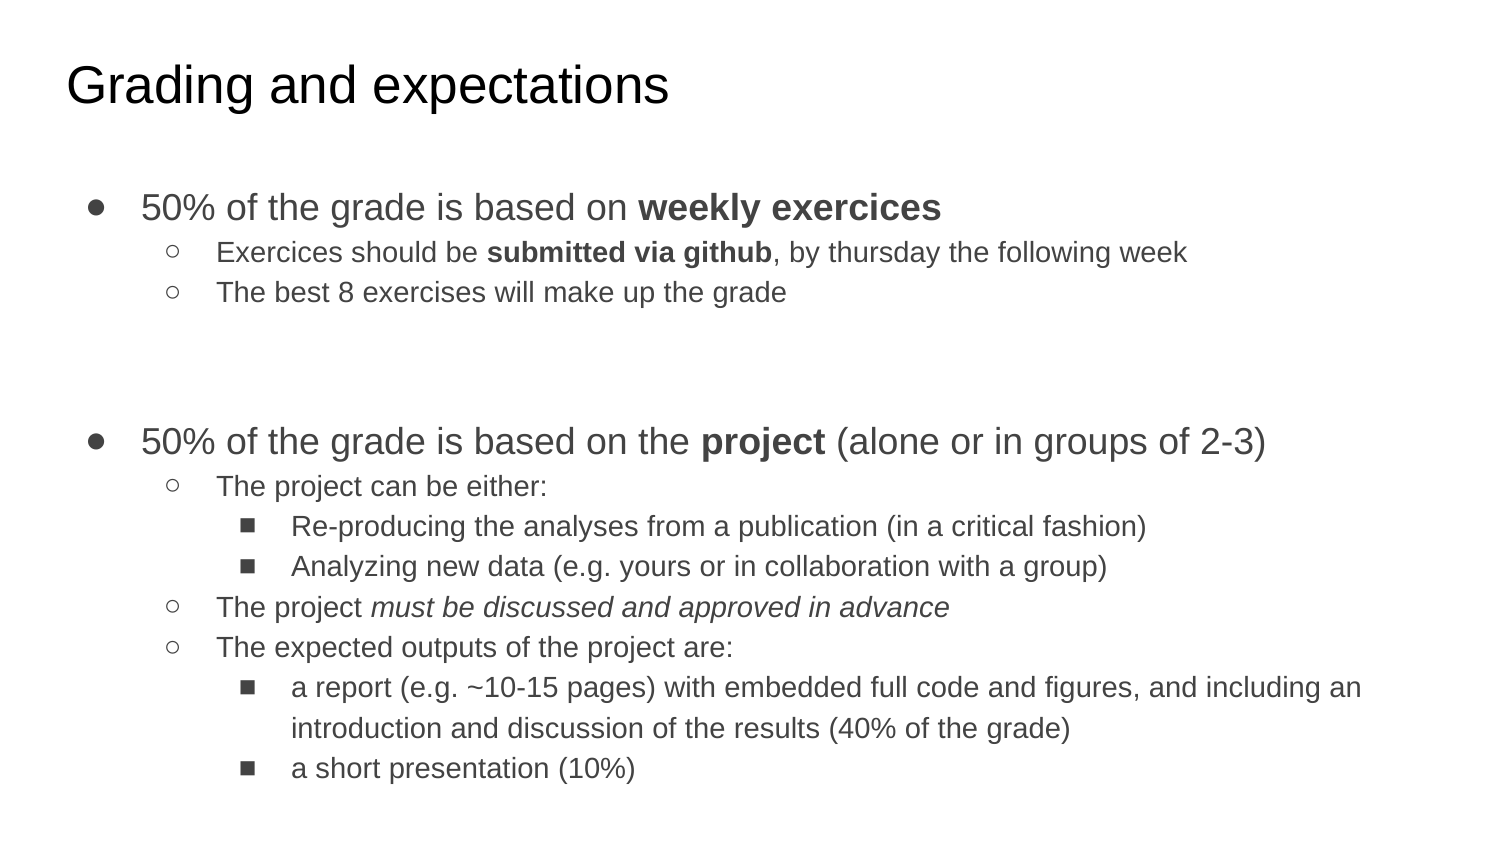

# Grading and expectations
50% of the grade is based on weekly exercices
Exercices should be submitted via github, by thursday the following week
The best 8 exercises will make up the grade

50% of the grade is based on the project (alone or in groups of 2-3)
The project can be either:
Re-producing the analyses from a publication (in a critical fashion)
Analyzing new data (e.g. yours or in collaboration with a group)
The project must be discussed and approved in advance
The expected outputs of the project are:
a report (e.g. ~10-15 pages) with embedded full code and figures, and including an introduction and discussion of the results (40% of the grade)
a short presentation (10%)